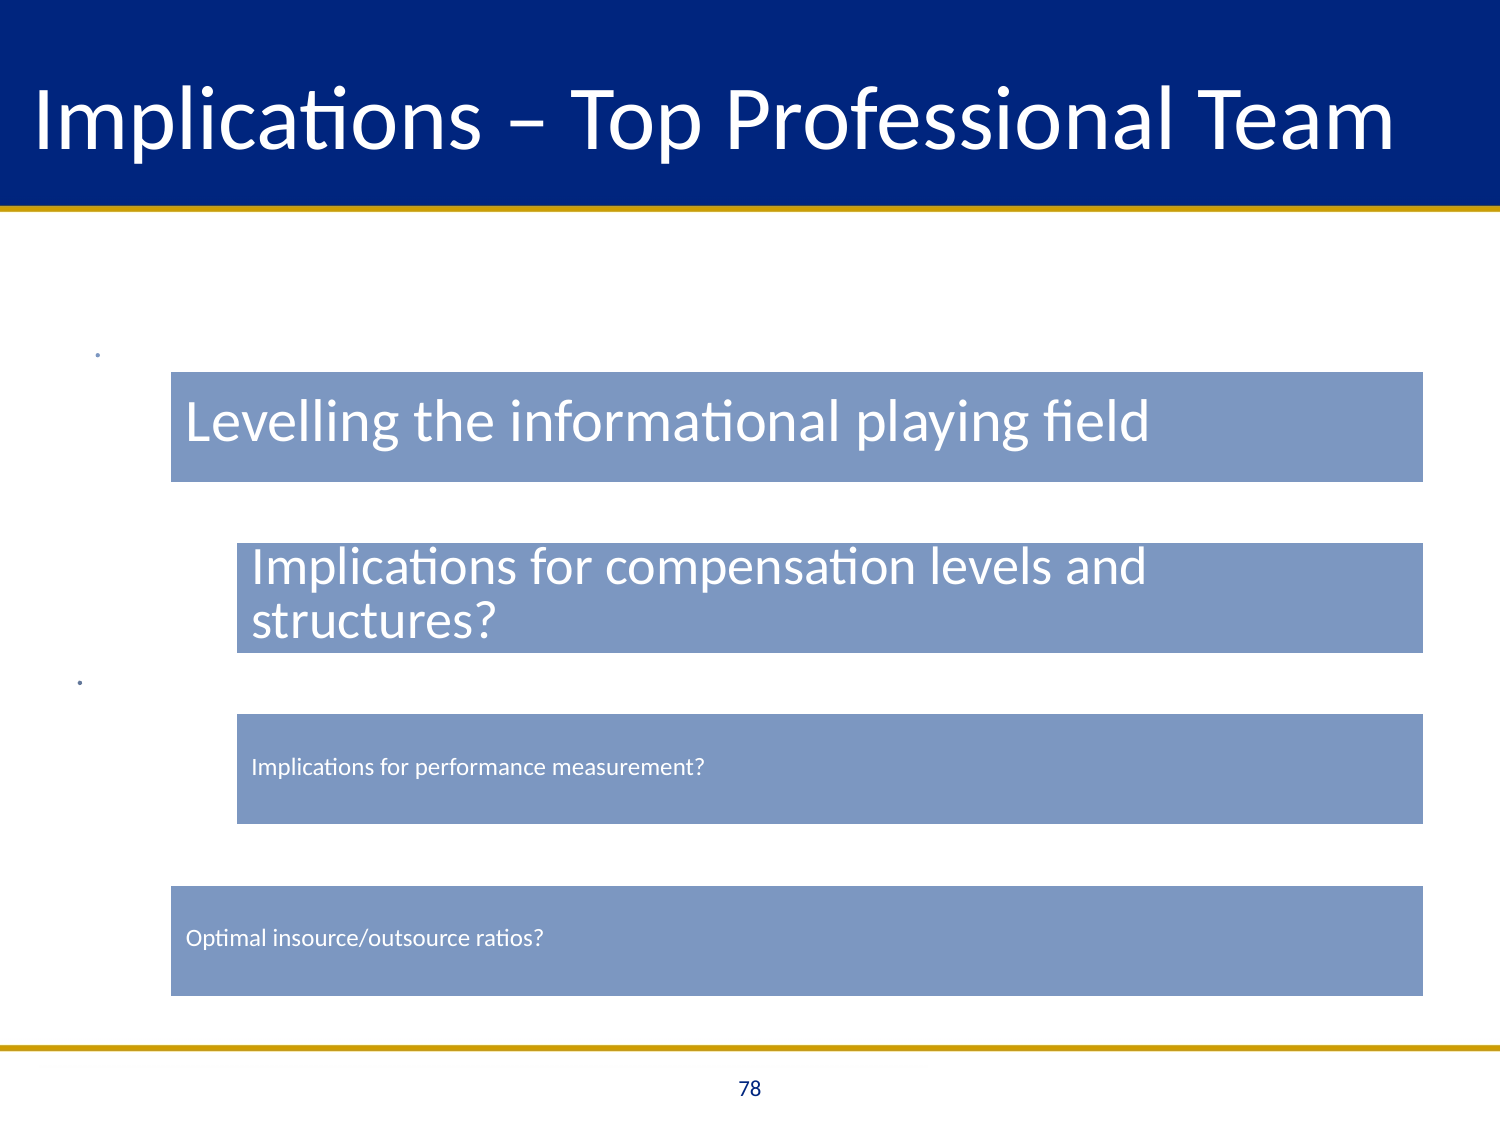

# Implications – Top Professional Team
Levelling the informational playing field
Implications for compensation levels and structures?
Implications for performance measurement?
Optimal insource/outsource ratios?